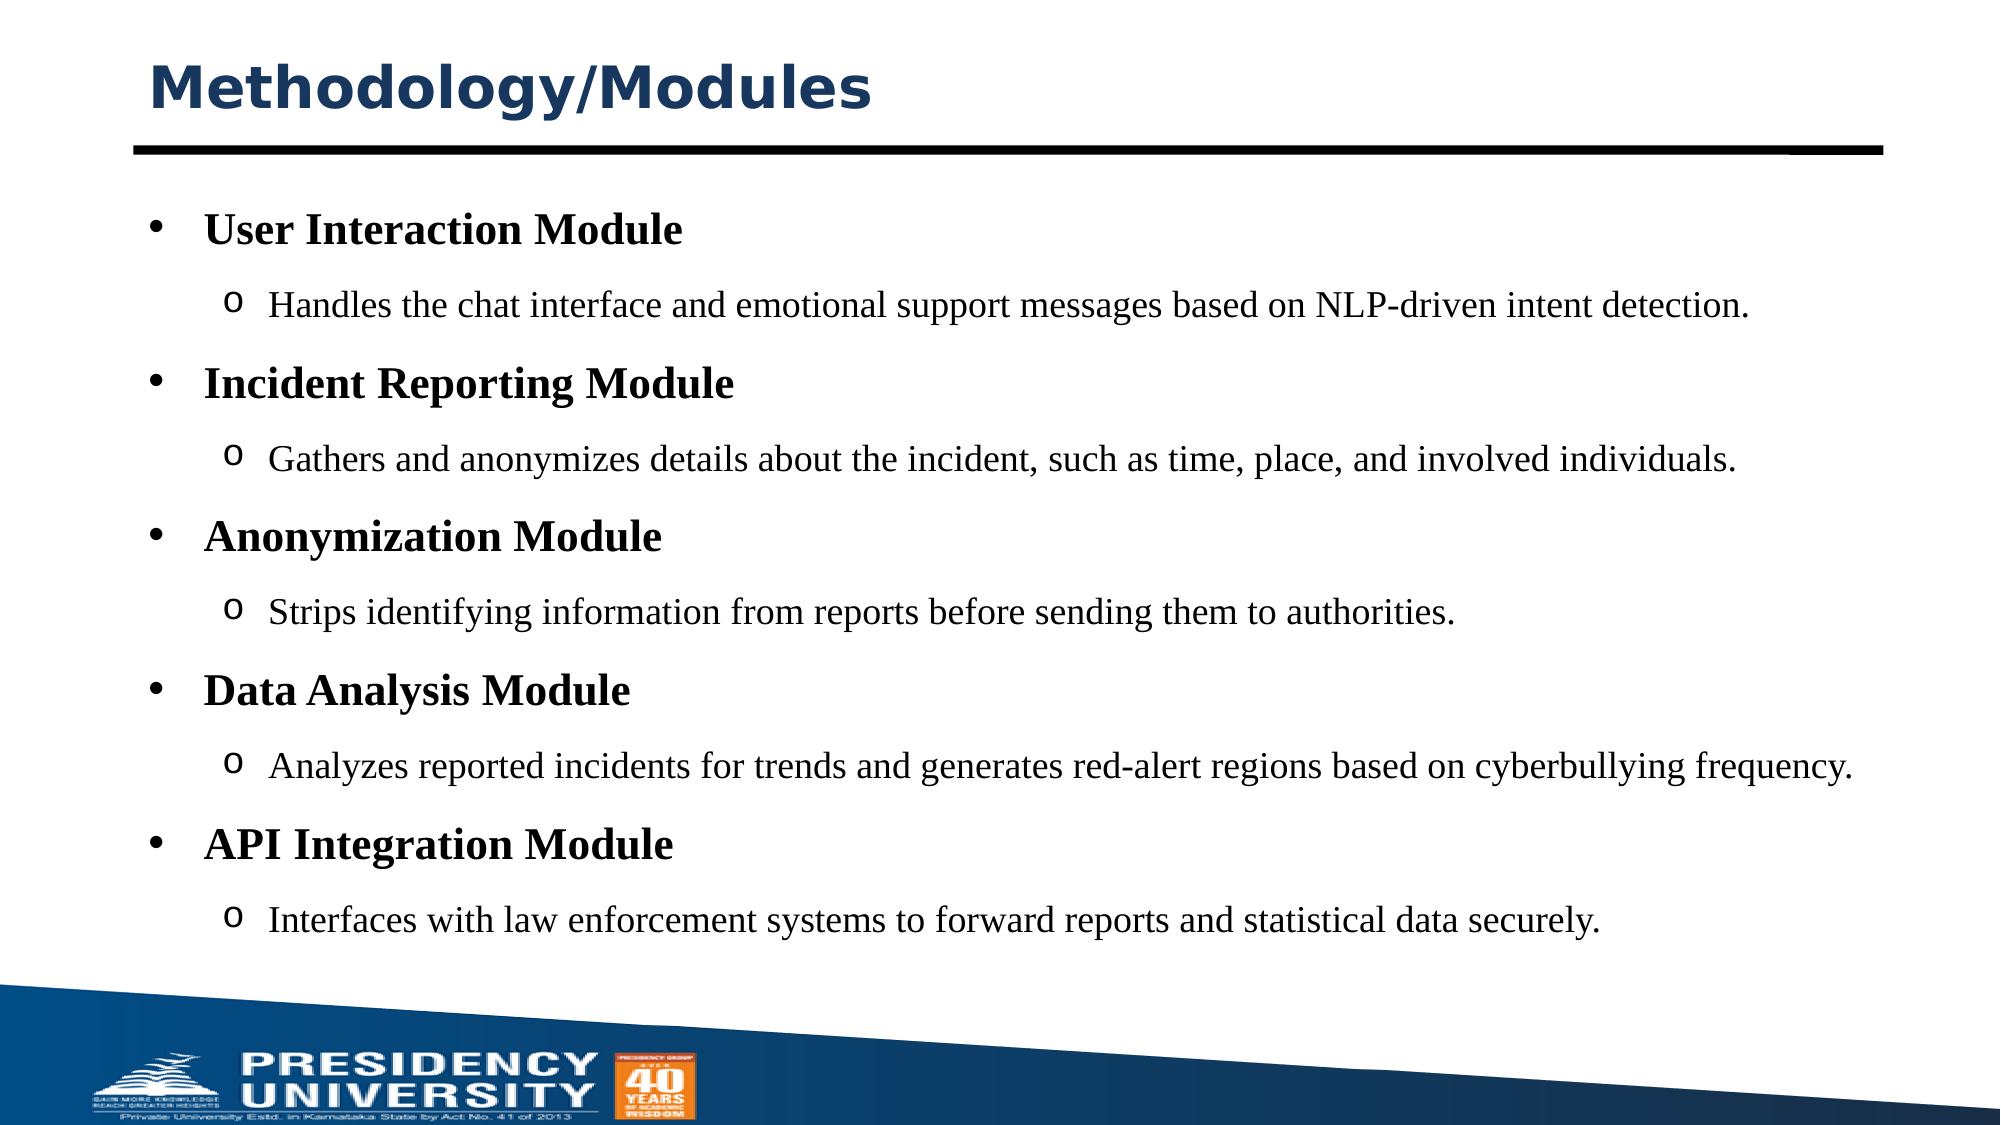

# Methodology/Modules
User Interaction Module
Handles the chat interface and emotional support messages based on NLP-driven intent detection.
Incident Reporting Module
Gathers and anonymizes details about the incident, such as time, place, and involved individuals.
Anonymization Module
Strips identifying information from reports before sending them to authorities.
Data Analysis Module
Analyzes reported incidents for trends and generates red-alert regions based on cyberbullying frequency.
API Integration Module
Interfaces with law enforcement systems to forward reports and statistical data securely.